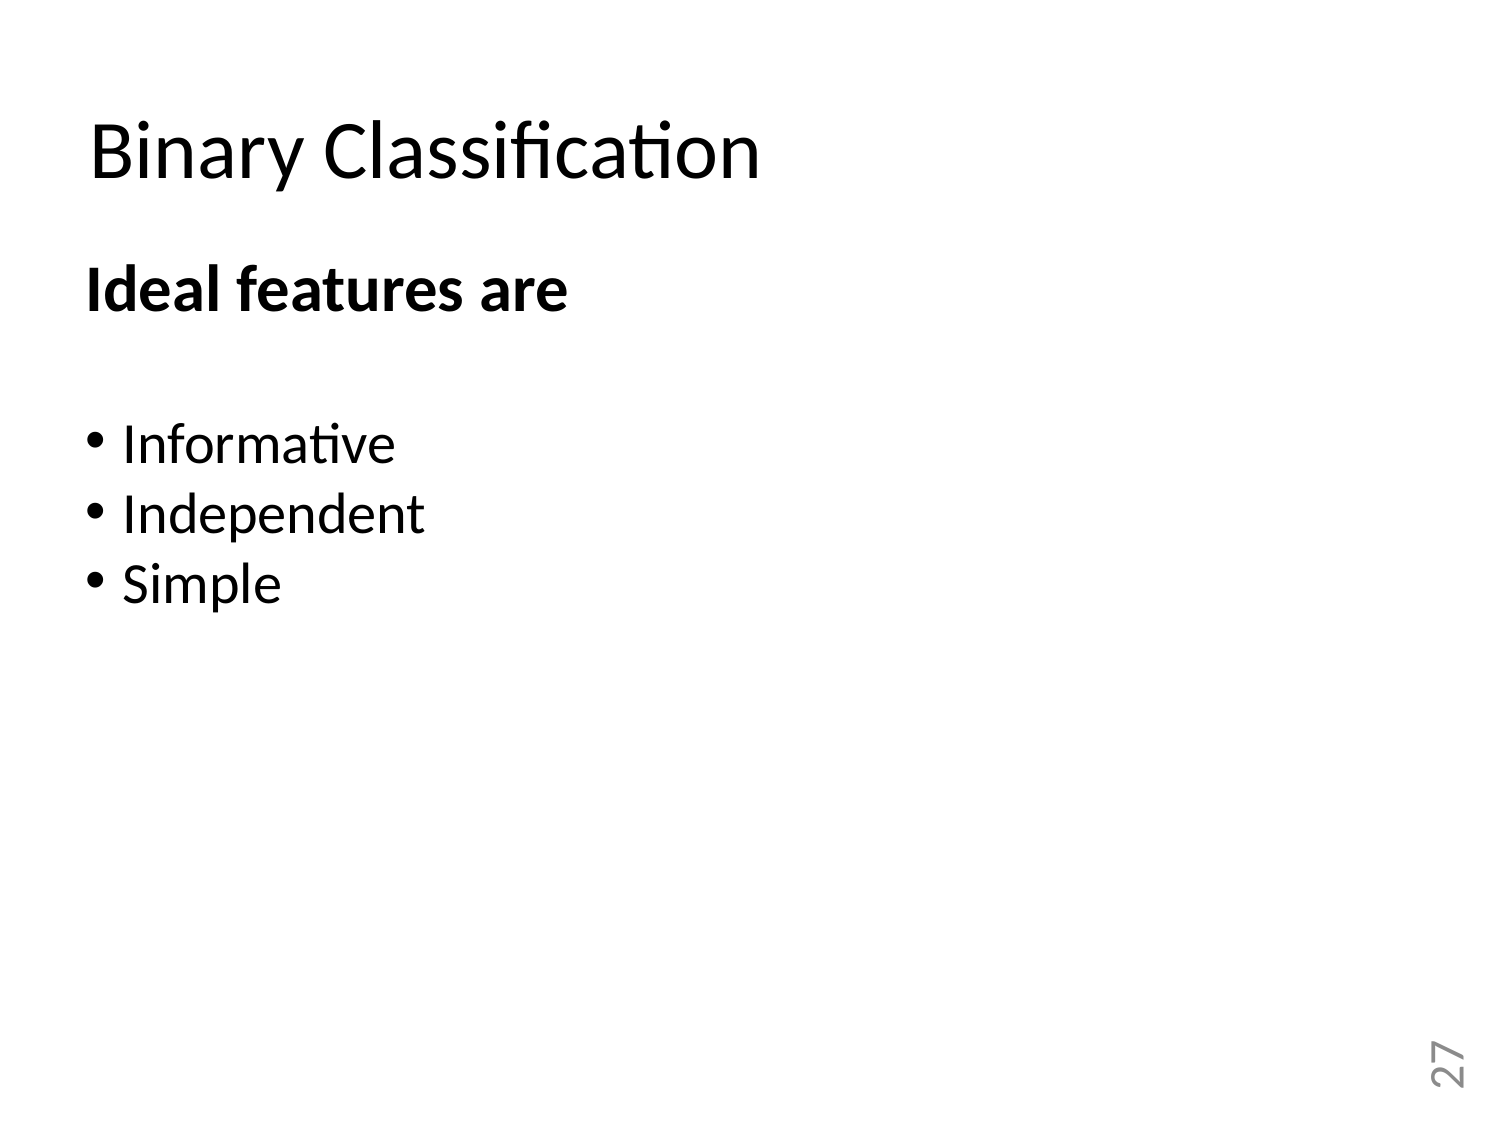

Binary Classification
Ideal features are

Informative
Independent
Simple
27